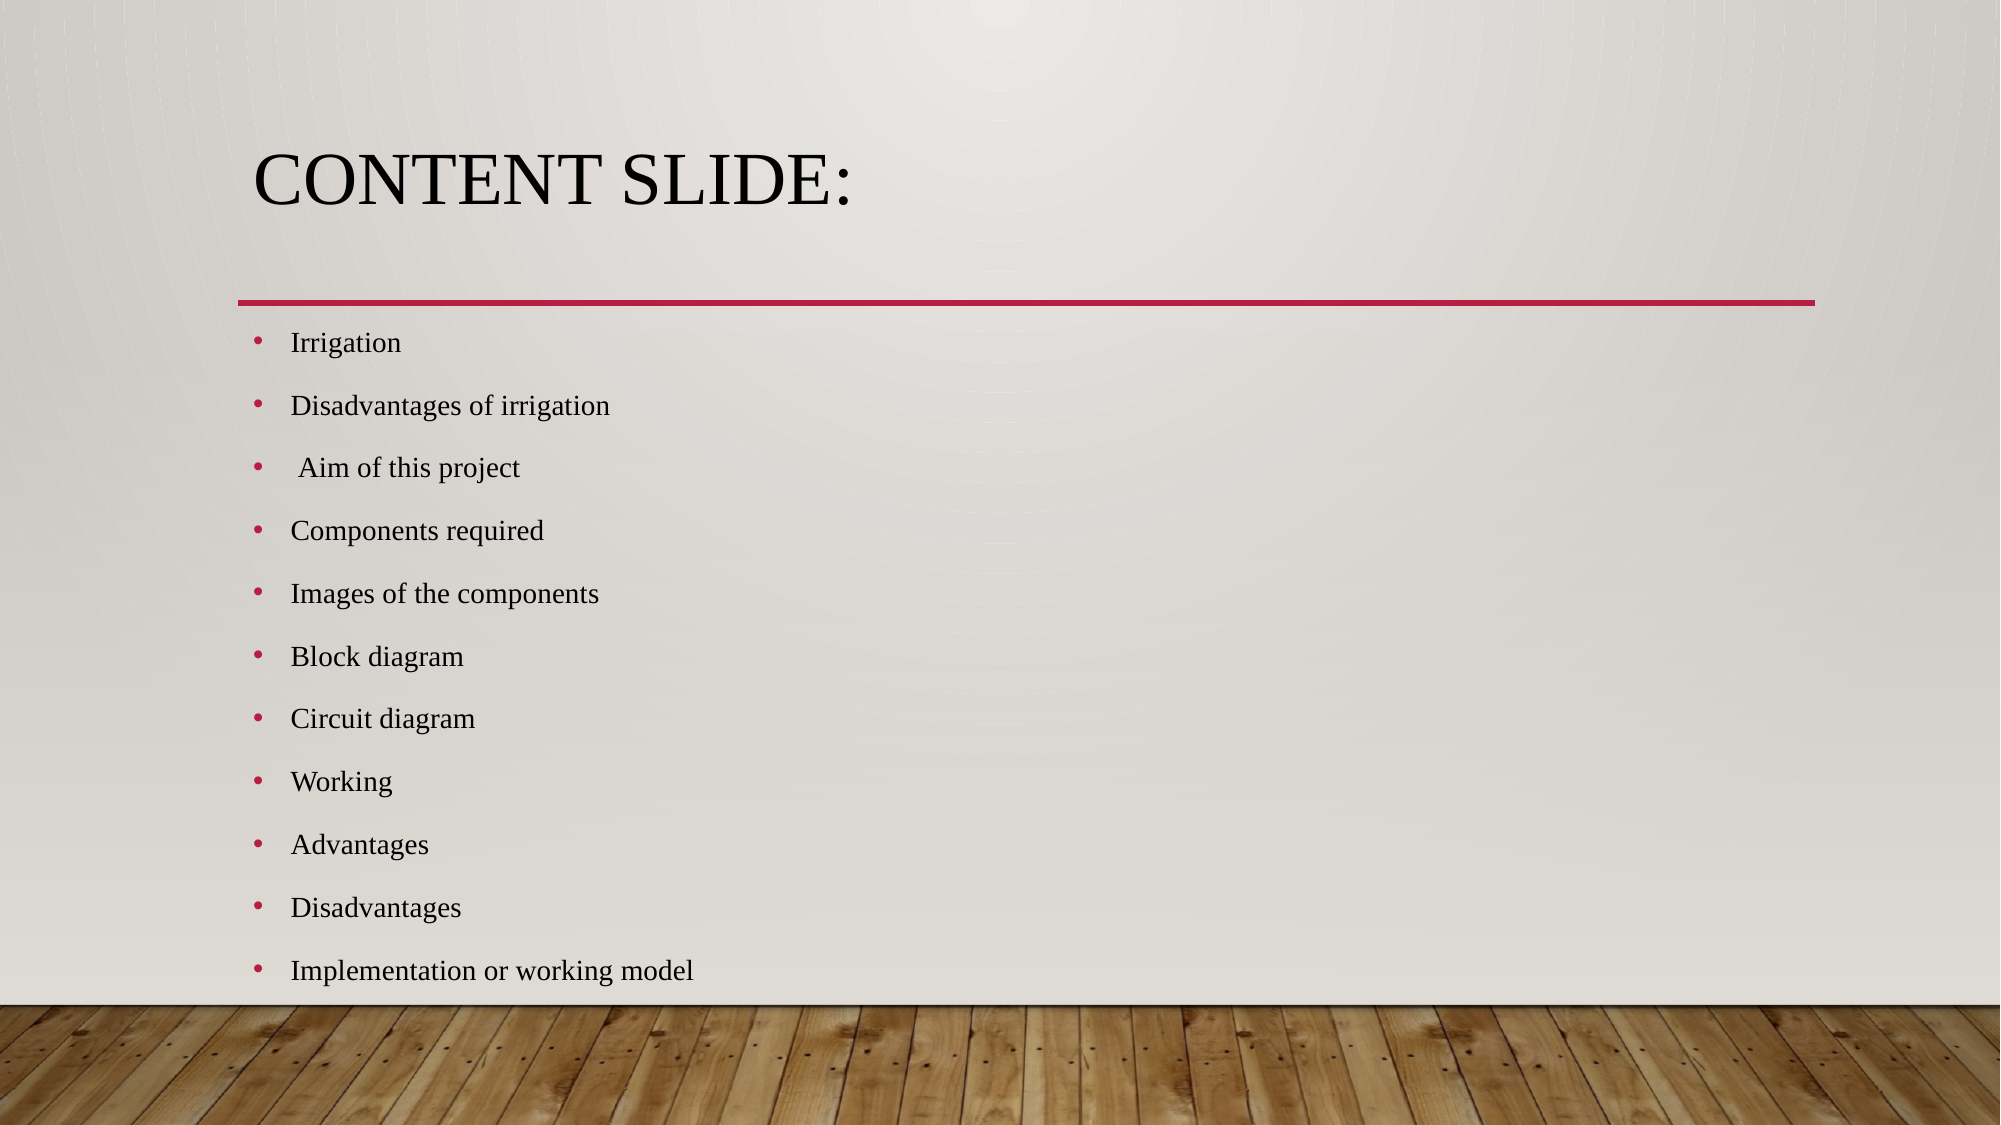

# Content slide:
Irrigation
Disadvantages of irrigation
 Aim of this project
Components required
Images of the components
Block diagram
Circuit diagram
Working
Advantages
Disadvantages
Implementation or working model